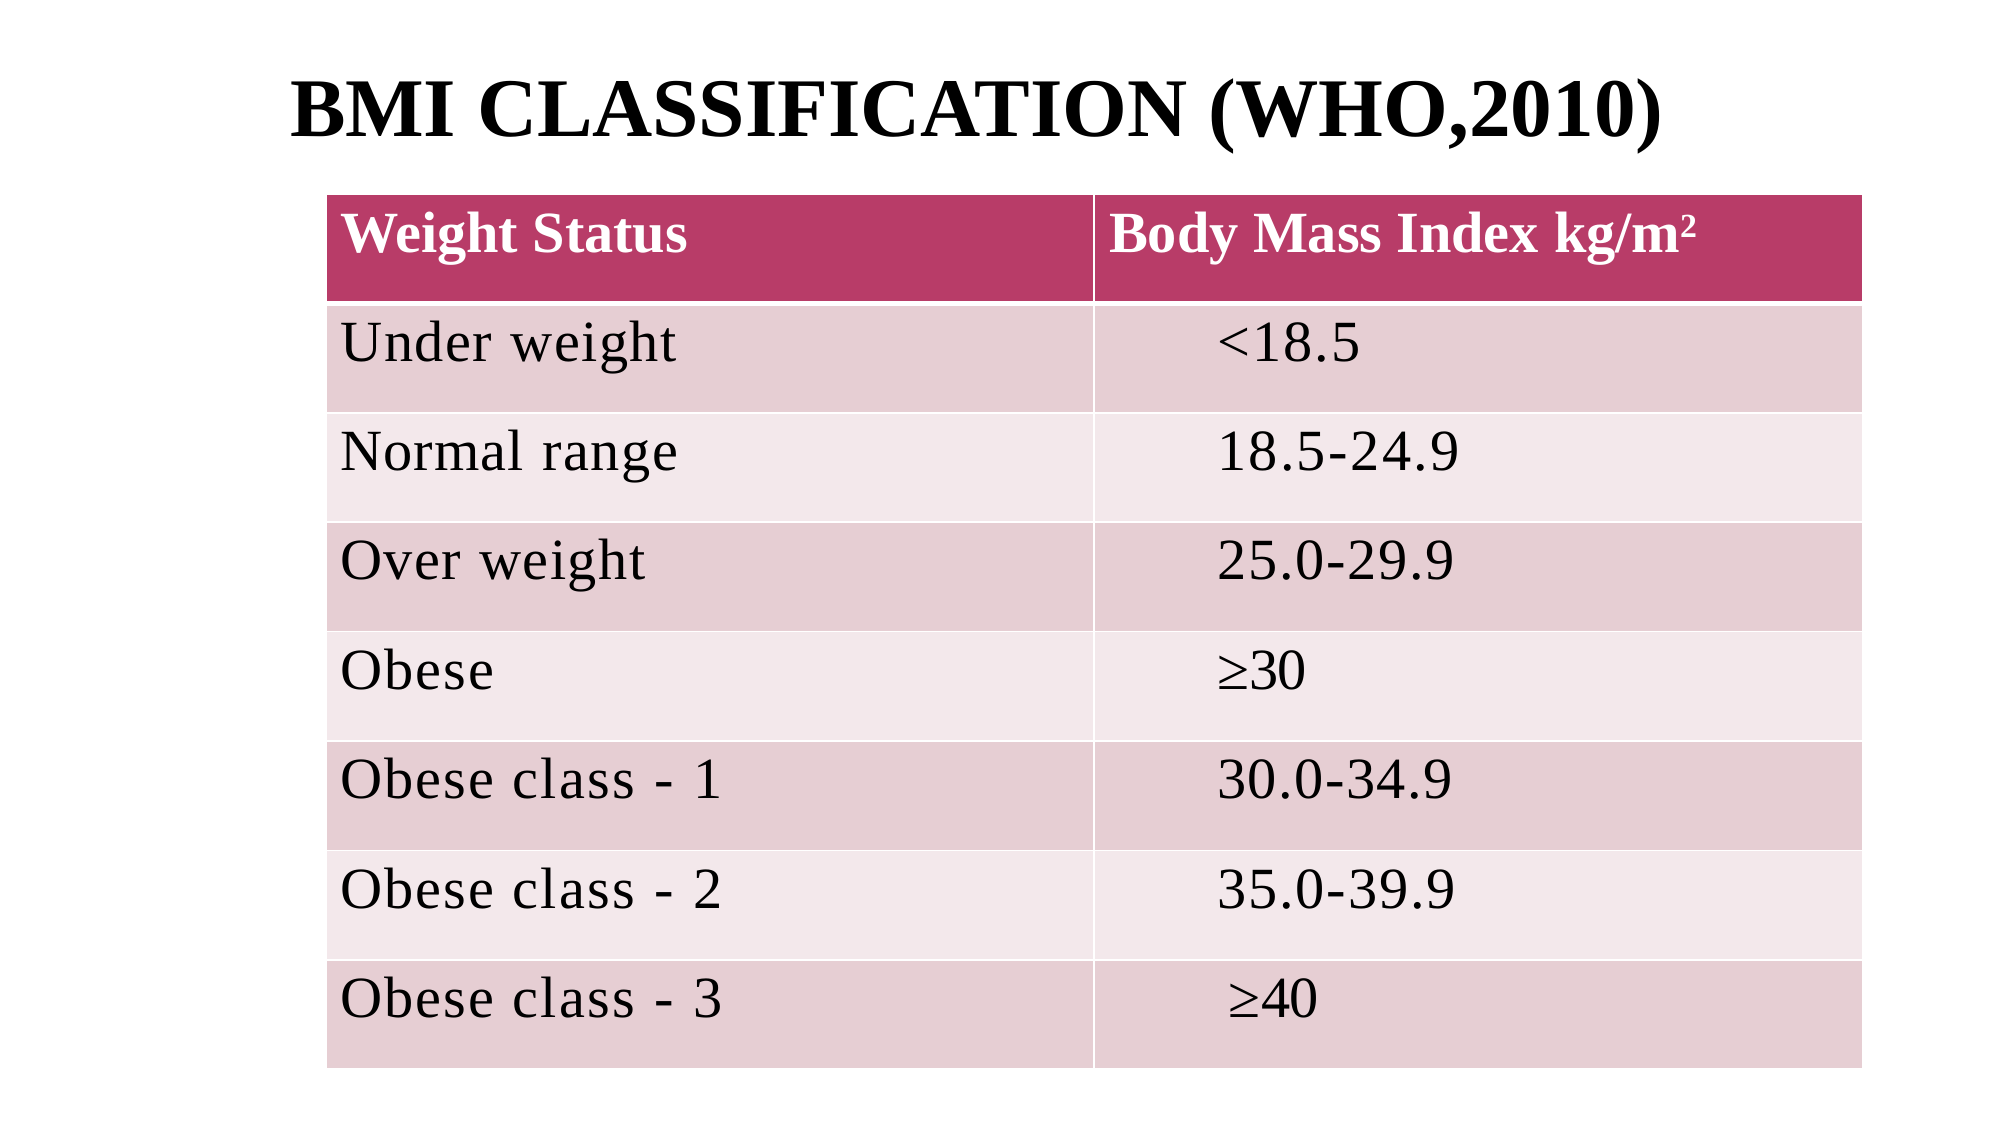

# BMI CLASSIFICATION (WHO,2010)
| Weight Status | Body Mass Index kg/m2 |
| --- | --- |
| Under weight | <18.5 |
| Normal range | 18.5-24.9 |
| Over weight | 25.0-29.9 |
| Obese | ≥30 |
| Obese class - 1 | 30.0-34.9 |
| Obese class - 2 | 35.0-39.9 |
| Obese class - 3 | ≥40 |